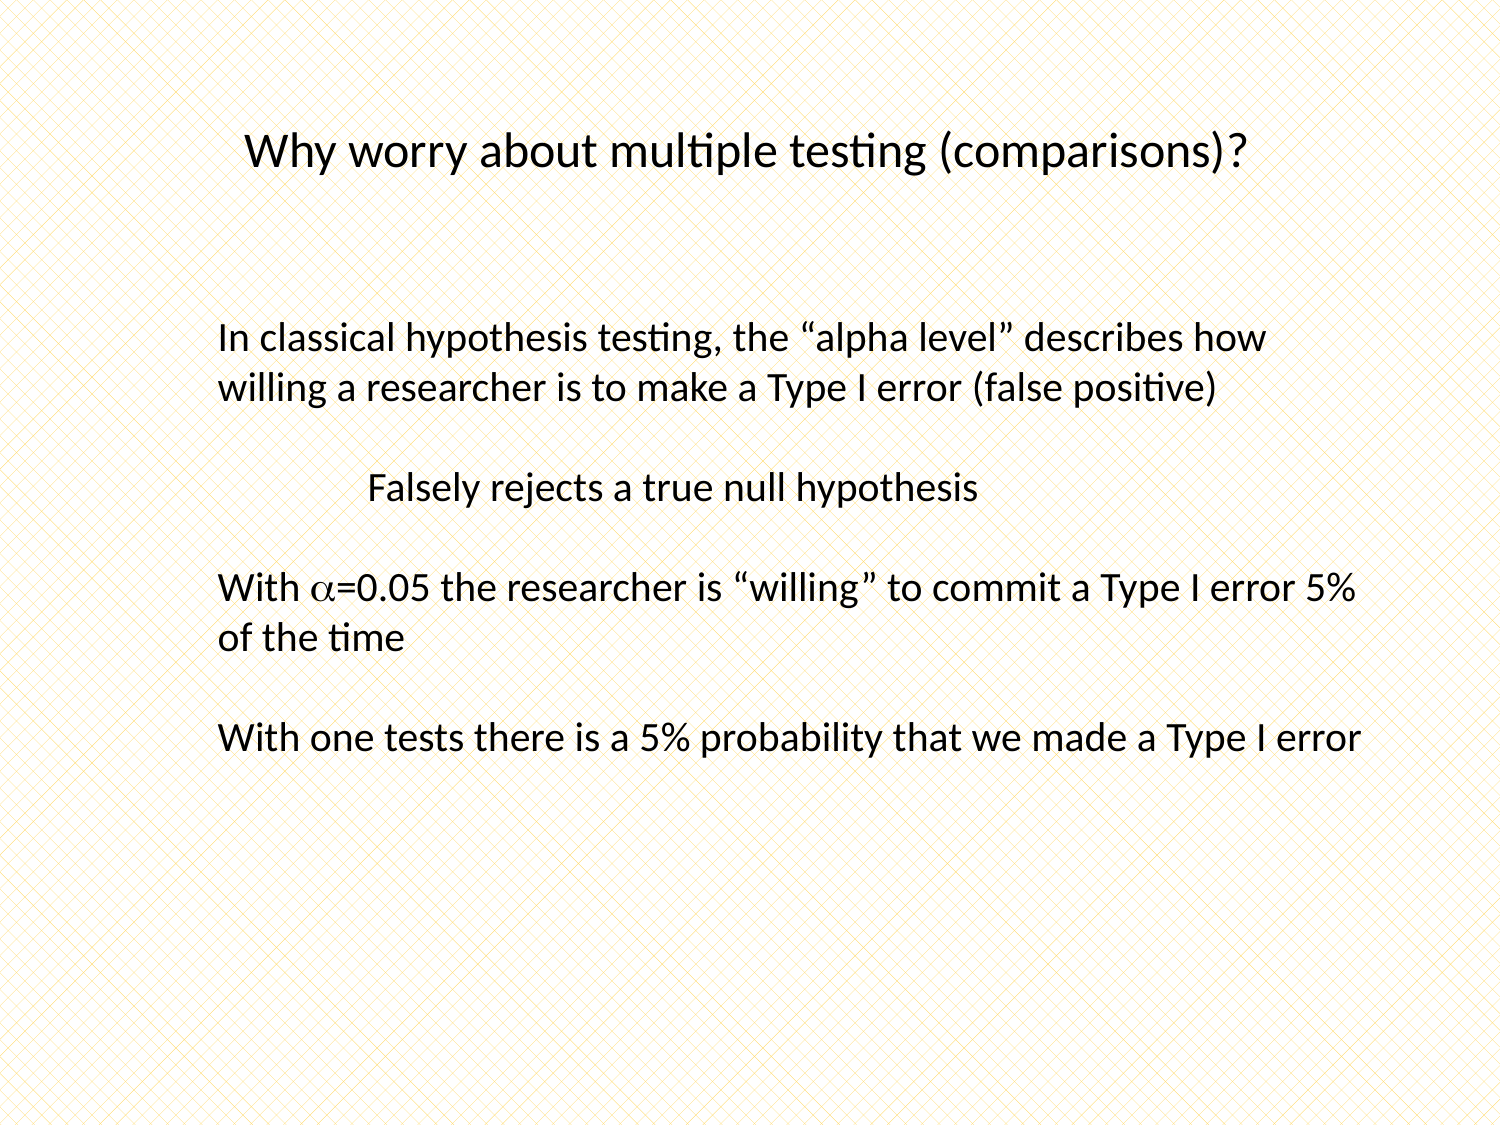

Why worry about multiple testing (comparisons)?
In classical hypothesis testing, the “alpha level” describes how willing a researcher is to make a Type I error (false positive)

	Falsely rejects a true null hypothesis

With α=0.05 the researcher is “willing” to commit a Type I error 5% of the time

With one tests there is a 5% probability that we made a Type I error